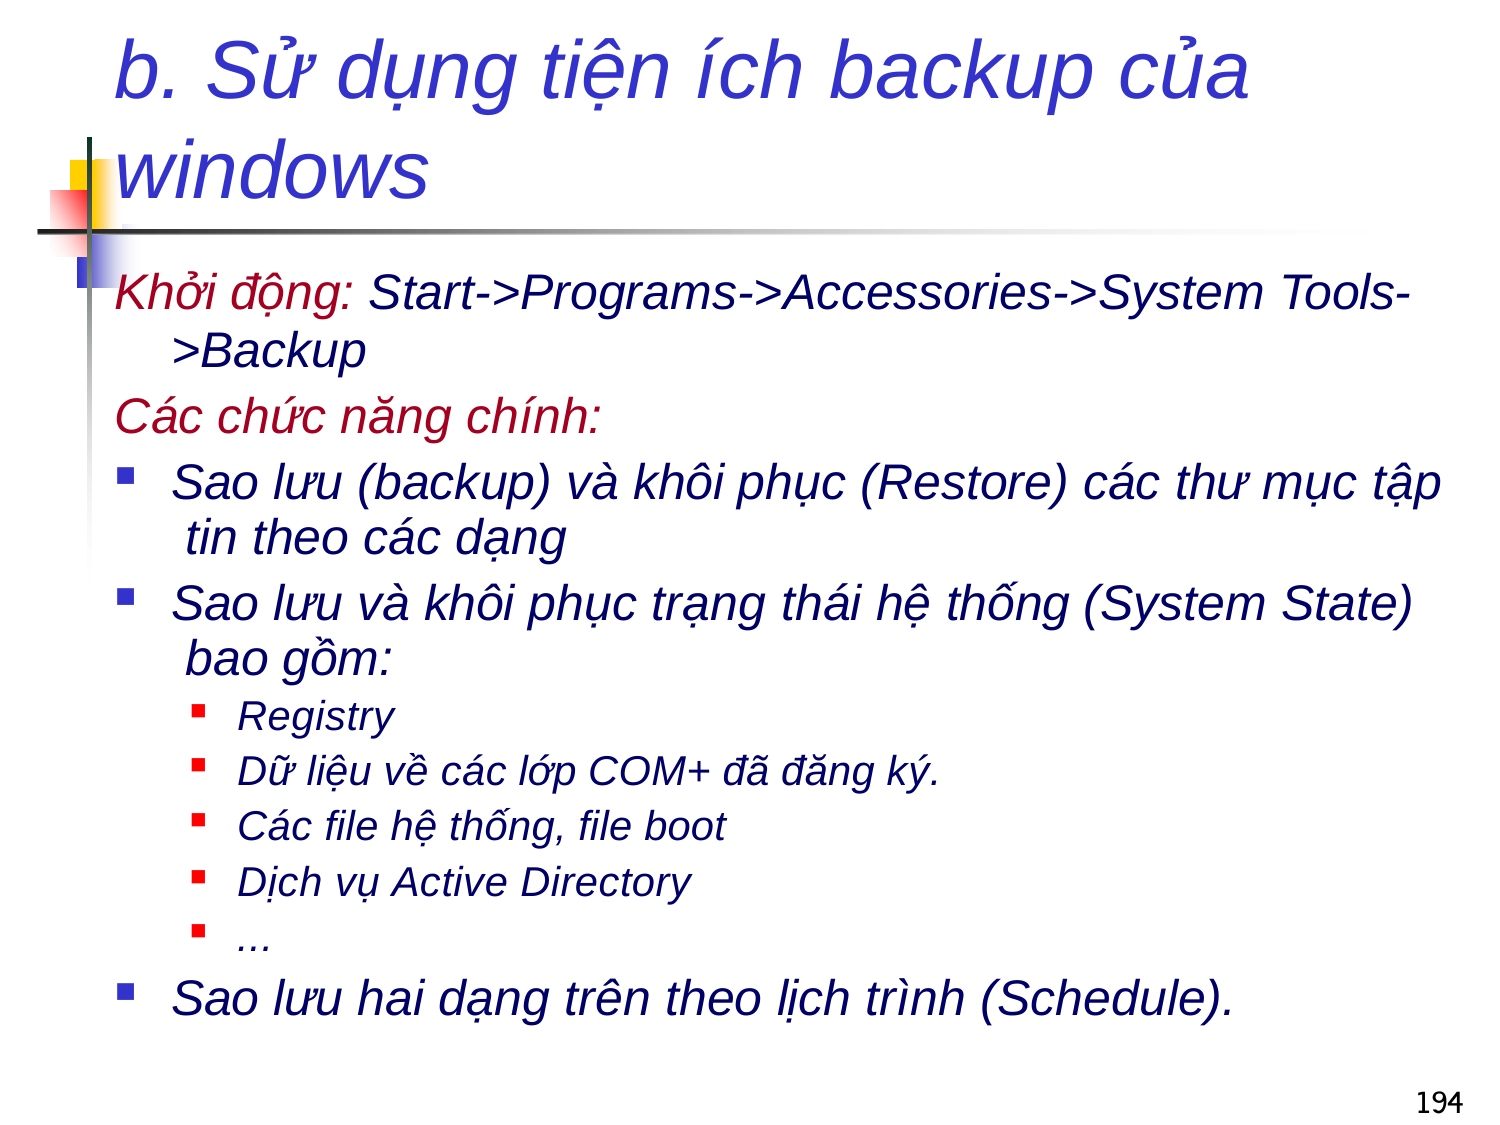

# b. Sử dụng tiện ích backup của  windows
Khởi động: Start->Programs->Accessories->System Tools-
>Backup
Các chức năng chính:
Sao lưu (backup) và khôi phục (Restore) các thư mục tập  tin theo các dạng
Sao lưu và khôi phục trạng thái hệ thống (System State)  bao gồm:
Registry
Dữ liệu về các lớp COM+ đã đăng ký.
Các file hệ thống, file boot
Dịch vụ Active Directory
...
Sao lưu hai dạng trên theo lịch trình (Schedule).
194